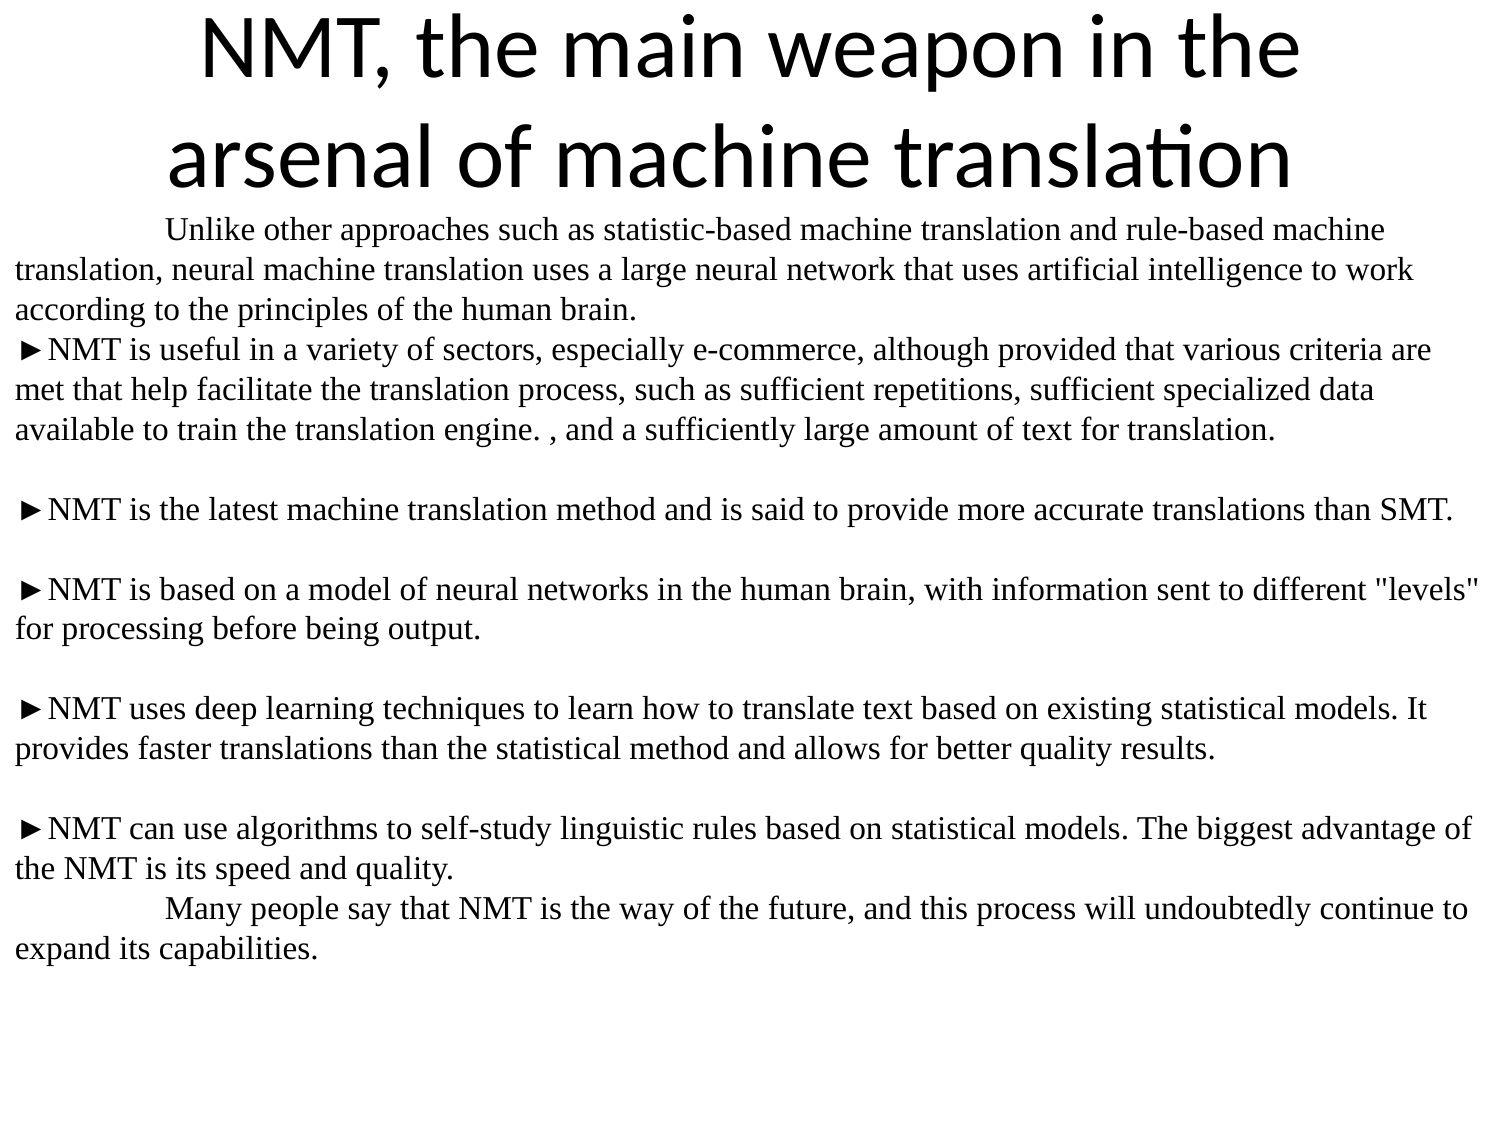

# NMT, the main weapon in the arsenal of machine translation
	Unlike other approaches such as statistic-based machine translation and rule-based machine translation, neural machine translation uses a large neural network that uses artificial intelligence to work according to the principles of the human brain.
►NMT is useful in a variety of sectors, especially e-commerce, although provided that various criteria are met that help facilitate the translation process, such as sufficient repetitions, sufficient specialized data available to train the translation engine. , and a sufficiently large amount of text for translation.

►NMT is the latest machine translation method and is said to provide more accurate translations than SMT.

►NMT is based on a model of neural networks in the human brain, with information sent to different "levels" for processing before being output.

►NMT uses deep learning techniques to learn how to translate text based on existing statistical models. It provides faster translations than the statistical method and allows for better quality results.

►NMT can use algorithms to self-study linguistic rules based on statistical models. The biggest advantage of the NMT is its speed and quality.
	Many people say that NMT is the way of the future, and this process will undoubtedly continue to expand its capabilities.